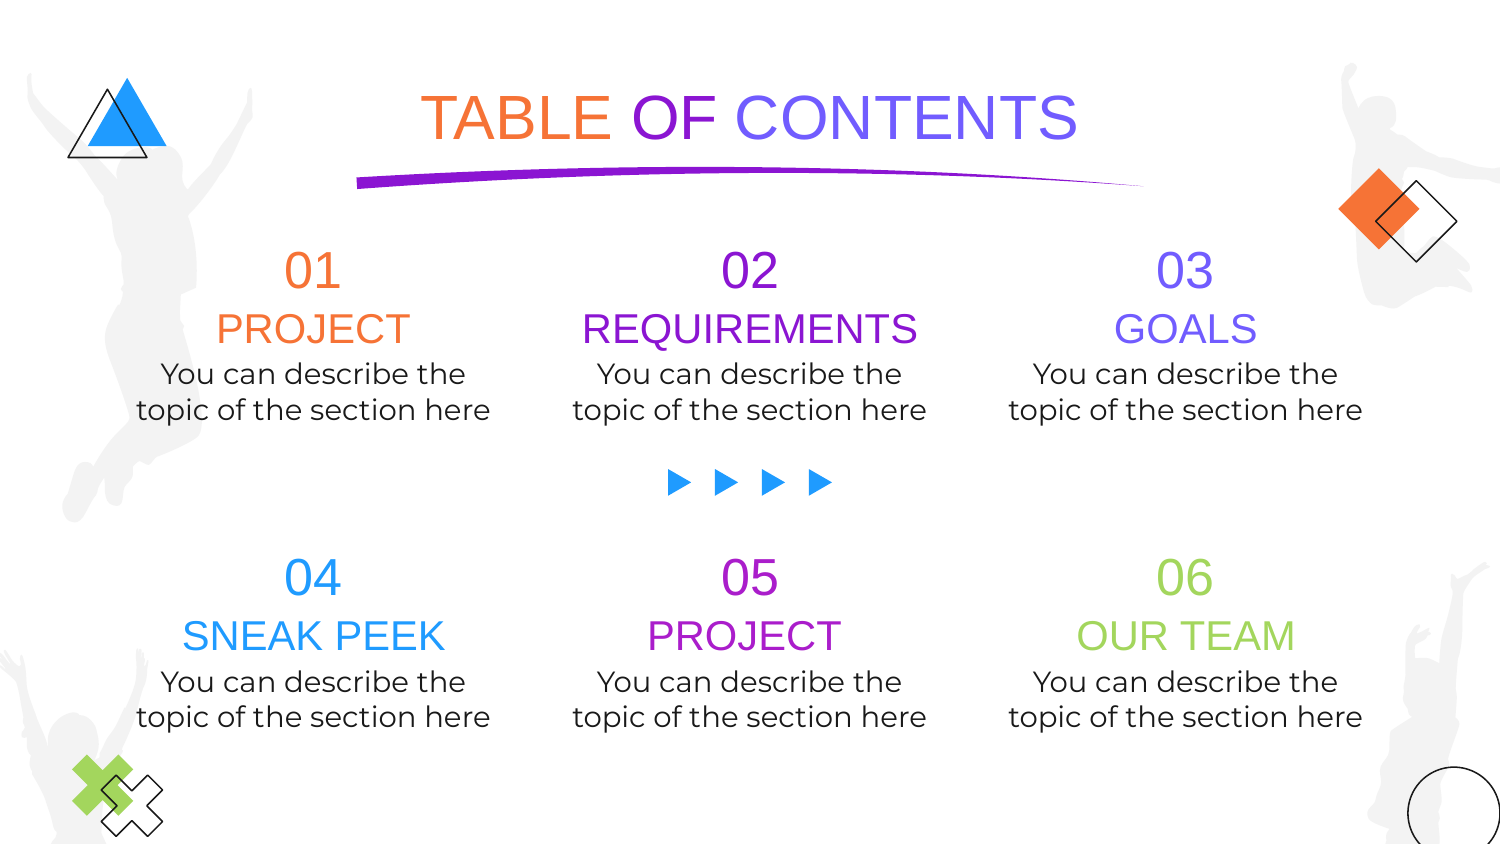

TABLE OF CONTENTS

# 01
02
03
PROJECT
REQUIREMENTS
GOALS
You can describe the topic of the section here
You can describe the topic of the section here
You can describe the topic of the section here

04
05
06
SNEAK PEEK
PROJECT
OUR TEAM
You can describe the topic of the section here
You can describe the topic of the section here
You can describe the topic of the section here